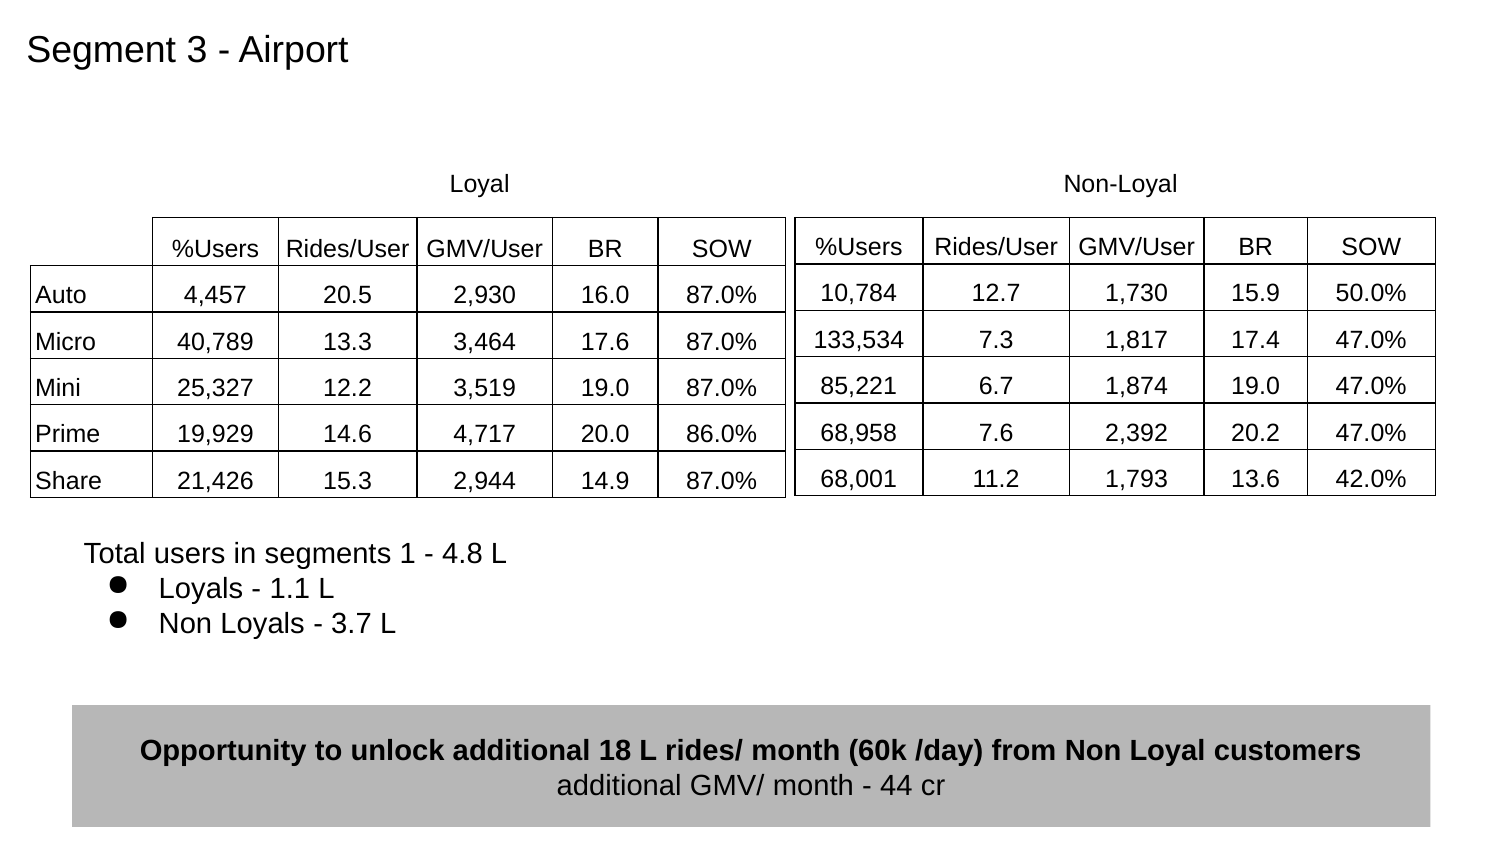

# Segment 3 - Airport
Loyal
Non-Loyal
|  | %Users | Rides/User | GMV/User | BR | SOW |
| --- | --- | --- | --- | --- | --- |
| Auto | 4,457 | 20.5 | 2,930 | 16.0 | 87.0% |
| Micro | 40,789 | 13.3 | 3,464 | 17.6 | 87.0% |
| Mini | 25,327 | 12.2 | 3,519 | 19.0 | 87.0% |
| Prime | 19,929 | 14.6 | 4,717 | 20.0 | 86.0% |
| Share | 21,426 | 15.3 | 2,944 | 14.9 | 87.0% |
| %Users | Rides/User | GMV/User | BR | SOW |
| --- | --- | --- | --- | --- |
| 10,784 | 12.7 | 1,730 | 15.9 | 50.0% |
| 133,534 | 7.3 | 1,817 | 17.4 | 47.0% |
| 85,221 | 6.7 | 1,874 | 19.0 | 47.0% |
| 68,958 | 7.6 | 2,392 | 20.2 | 47.0% |
| 68,001 | 11.2 | 1,793 | 13.6 | 42.0% |
Total users in segments 1 - 4.8 L
Loyals - 1.1 L
Non Loyals - 3.7 L
Opportunity to unlock additional 18 L rides/ month (60k /day) from Non Loyal customers
additional GMV/ month - 44 cr